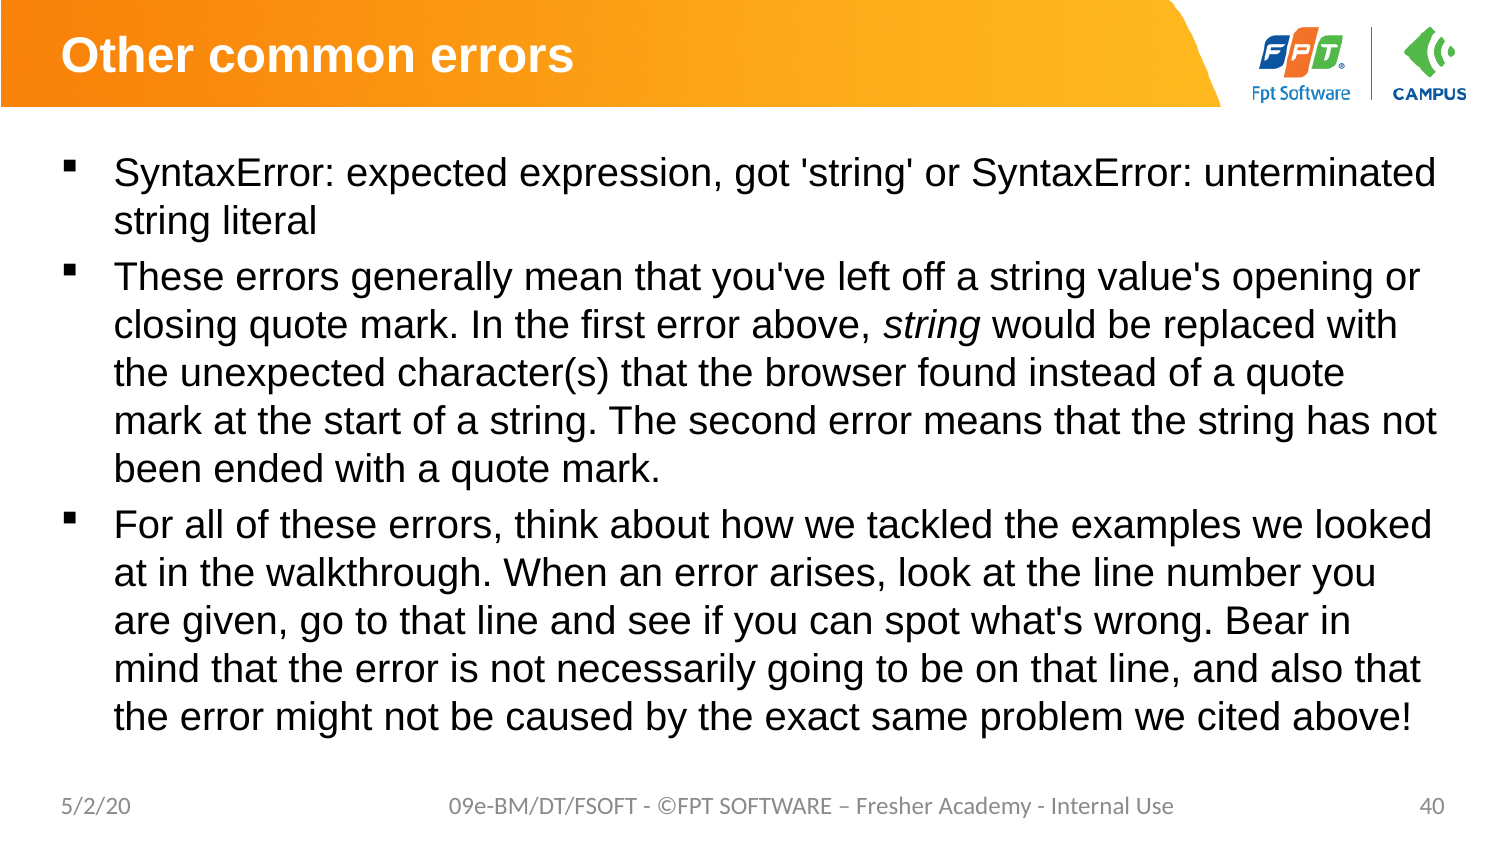

# Other common errors
SyntaxError: expected expression, got 'string' or SyntaxError: unterminated string literal
These errors generally mean that you've left off a string value's opening or closing quote mark. In the first error above, string would be replaced with the unexpected character(s) that the browser found instead of a quote mark at the start of a string. The second error means that the string has not been ended with a quote mark.
For all of these errors, think about how we tackled the examples we looked at in the walkthrough. When an error arises, look at the line number you are given, go to that line and see if you can spot what's wrong. Bear in mind that the error is not necessarily going to be on that line, and also that the error might not be caused by the exact same problem we cited above!
5/2/20
09e-BM/DT/FSOFT - ©FPT SOFTWARE – Fresher Academy - Internal Use
40